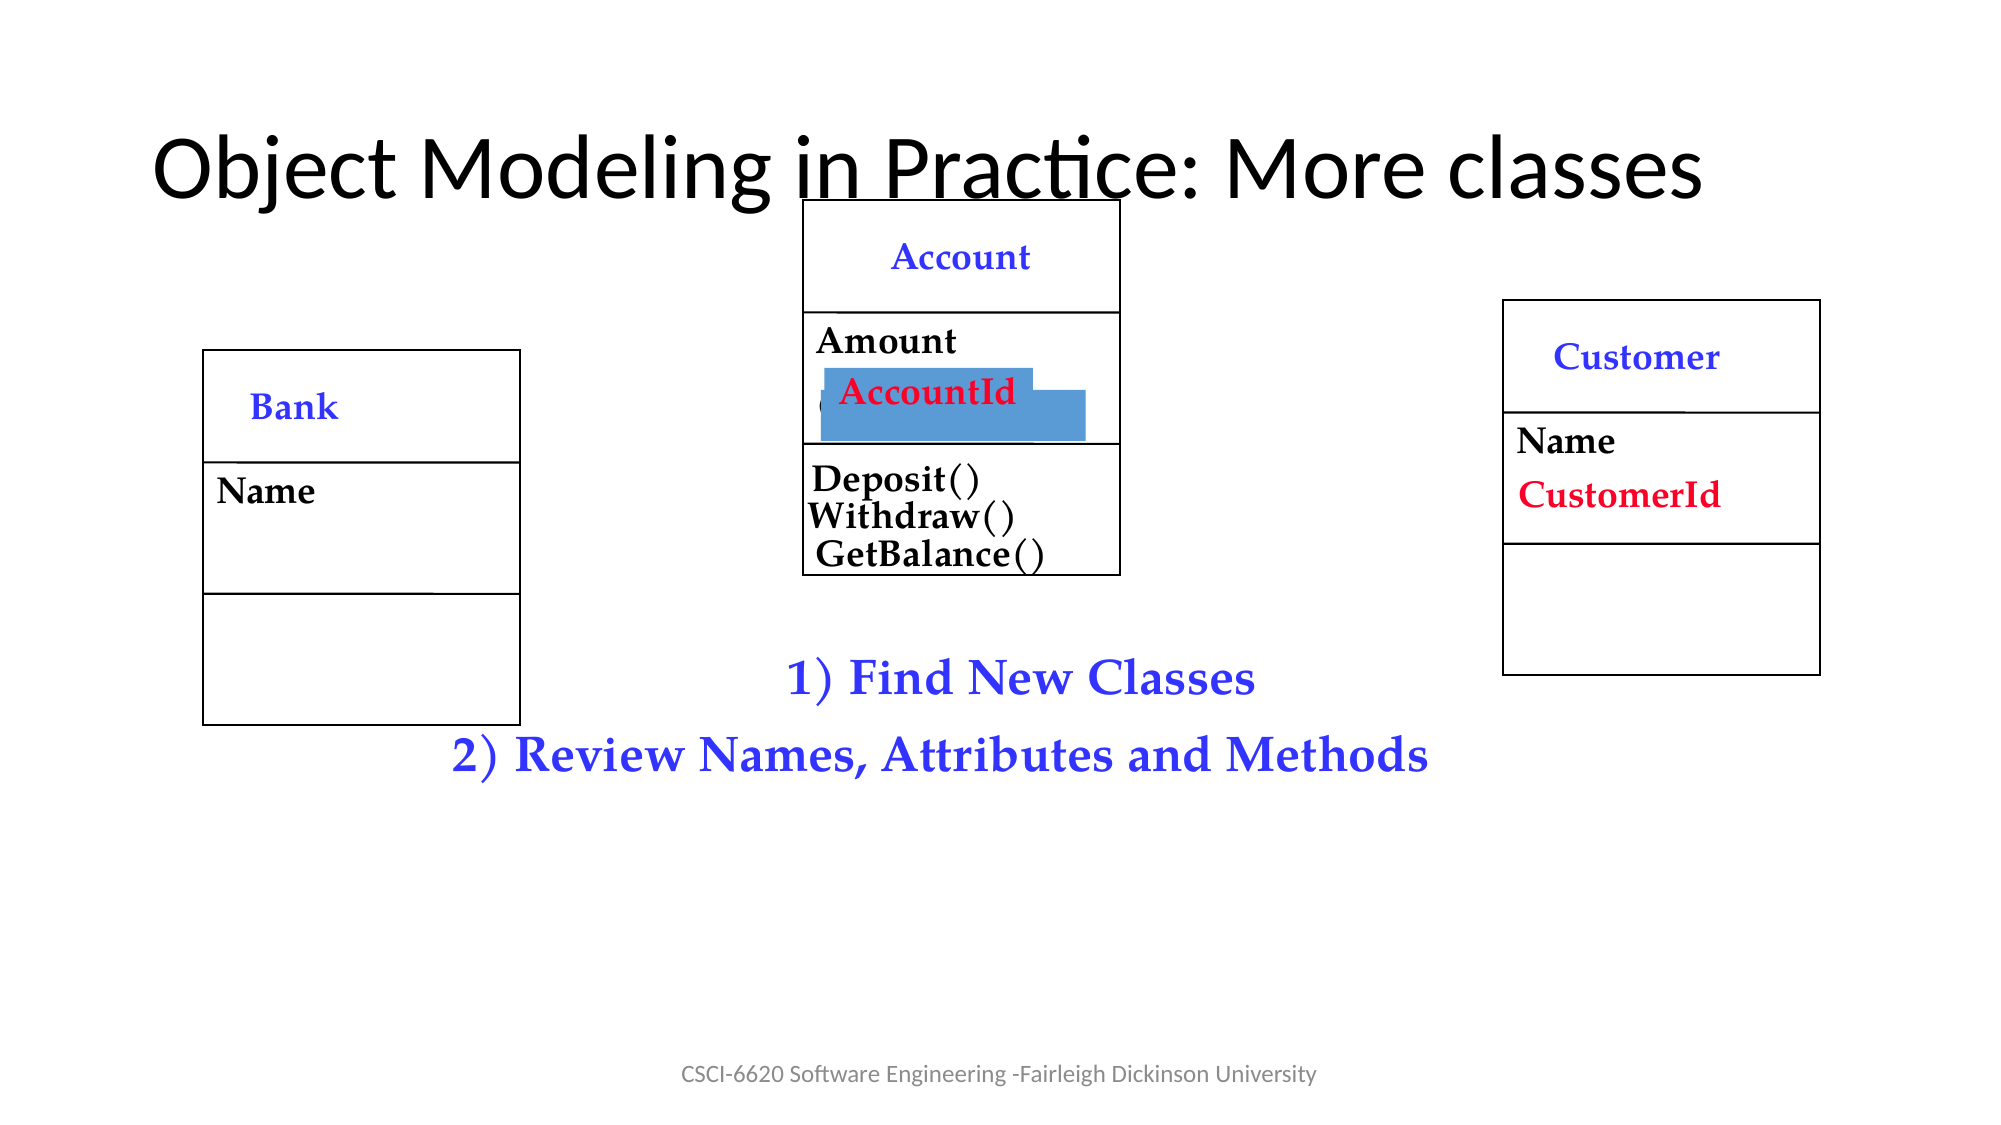

# Object Modeling in Practice: More classes

Account
Amount
Deposit()
Withdraw()
GetBalance()

Customer
Name

Bank
Name
AccountId

CustomerId
CustomerId
1) Find New Classes
2) Review Names, Attributes and Methods
CSCI-6620 Software Engineering -Fairleigh Dickinson University